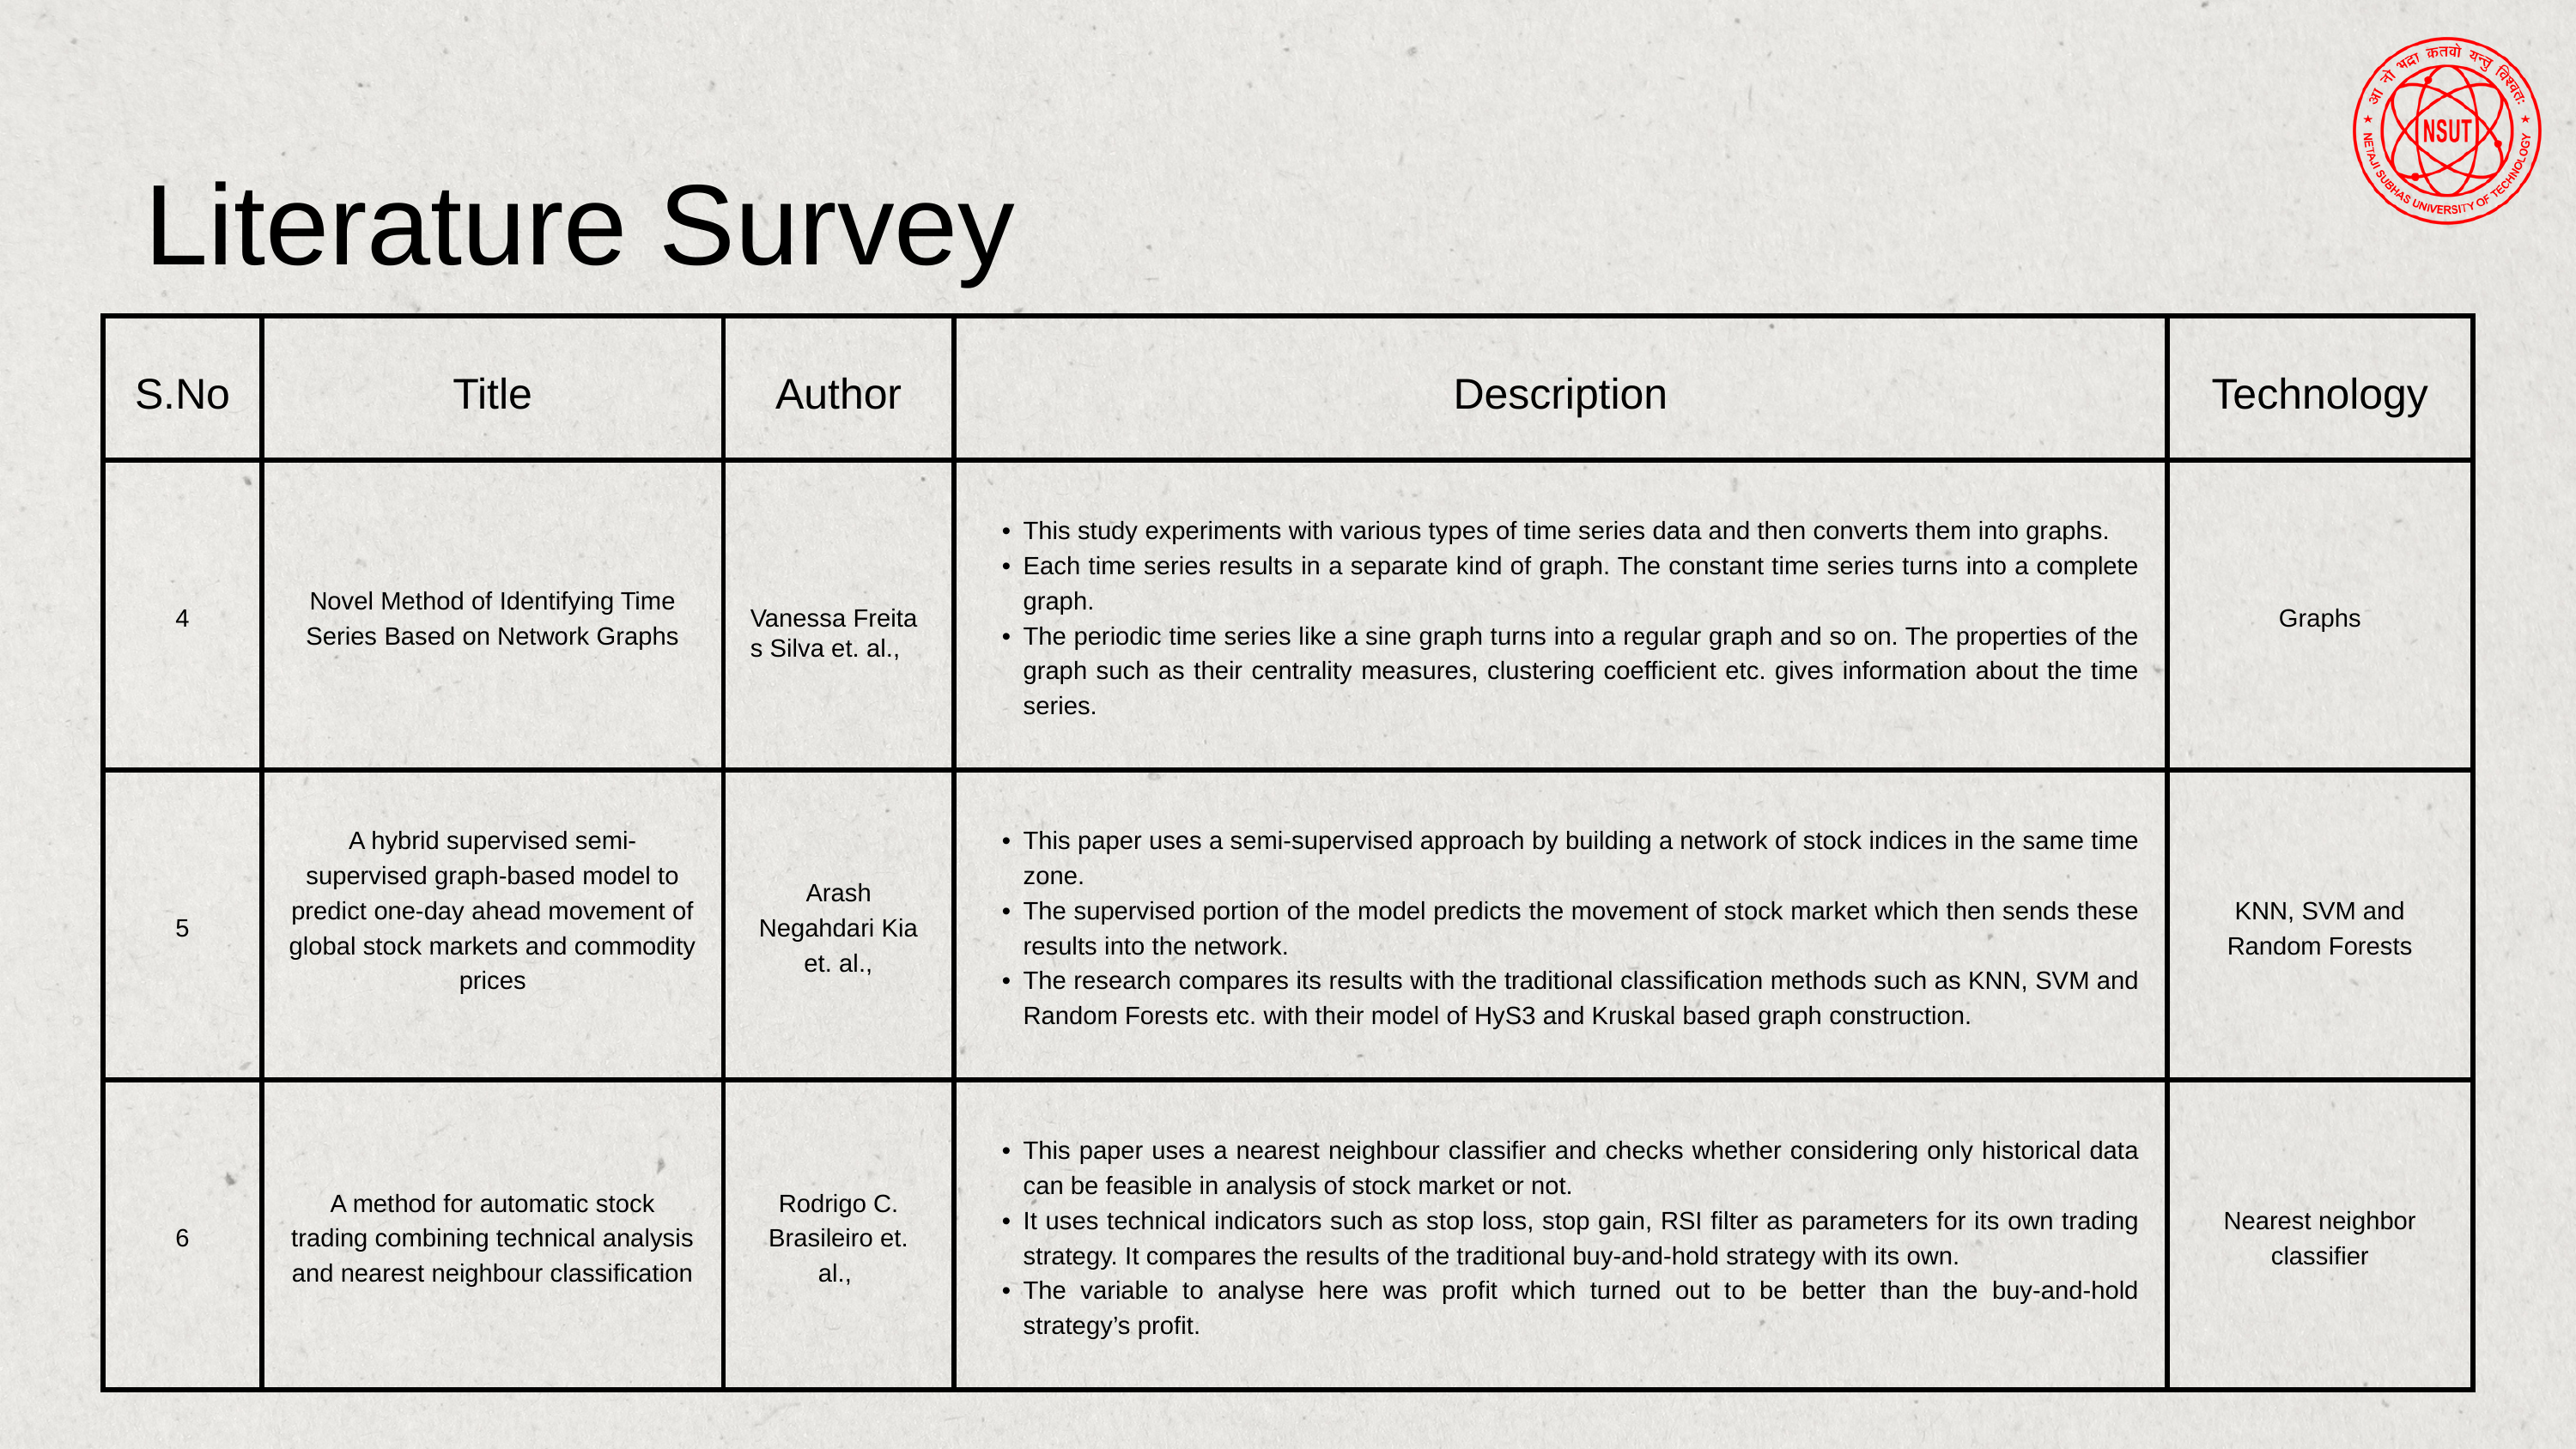

Literature Survey
| S.No | Title | Author | Description | Technology |
| --- | --- | --- | --- | --- |
| 4 | Novel Method of Identifying Time Series Based on Network Graphs | Vanessa Freitas Silva et. al., | This study experiments with various types of time series data and then converts them into graphs. Each time series results in a separate kind of graph. The constant time series turns into a complete graph. The periodic time series like a sine graph turns into a regular graph and so on. The properties of the graph such as their centrality measures, clustering coefficient etc. gives information about the time series. | Graphs |
| 5 | A hybrid supervised semi-supervised graph-based model to predict one-day ahead movement of global stock markets and commodity prices | Arash Negahdari Kia et. al., | This paper uses a semi-supervised approach by building a network of stock indices in the same time zone. The supervised portion of the model predicts the movement of stock market which then sends these results into the network. The research compares its results with the traditional classification methods such as KNN, SVM and Random Forests etc. with their model of HyS3 and Kruskal based graph construction. | KNN, SVM and Random Forests |
| 6 | A method for automatic stock trading combining technical analysis and nearest neighbour classification | Rodrigo C. Brasileiro et. al., | This paper uses a nearest neighbour classifier and checks whether considering only historical data can be feasible in analysis of stock market or not. It uses technical indicators such as stop loss, stop gain, RSI filter as parameters for its own trading strategy. It compares the results of the traditional buy-and-hold strategy with its own. The variable to analyse here was profit which turned out to be better than the buy-and-hold strategy’s profit. | Nearest neighbor classifier |